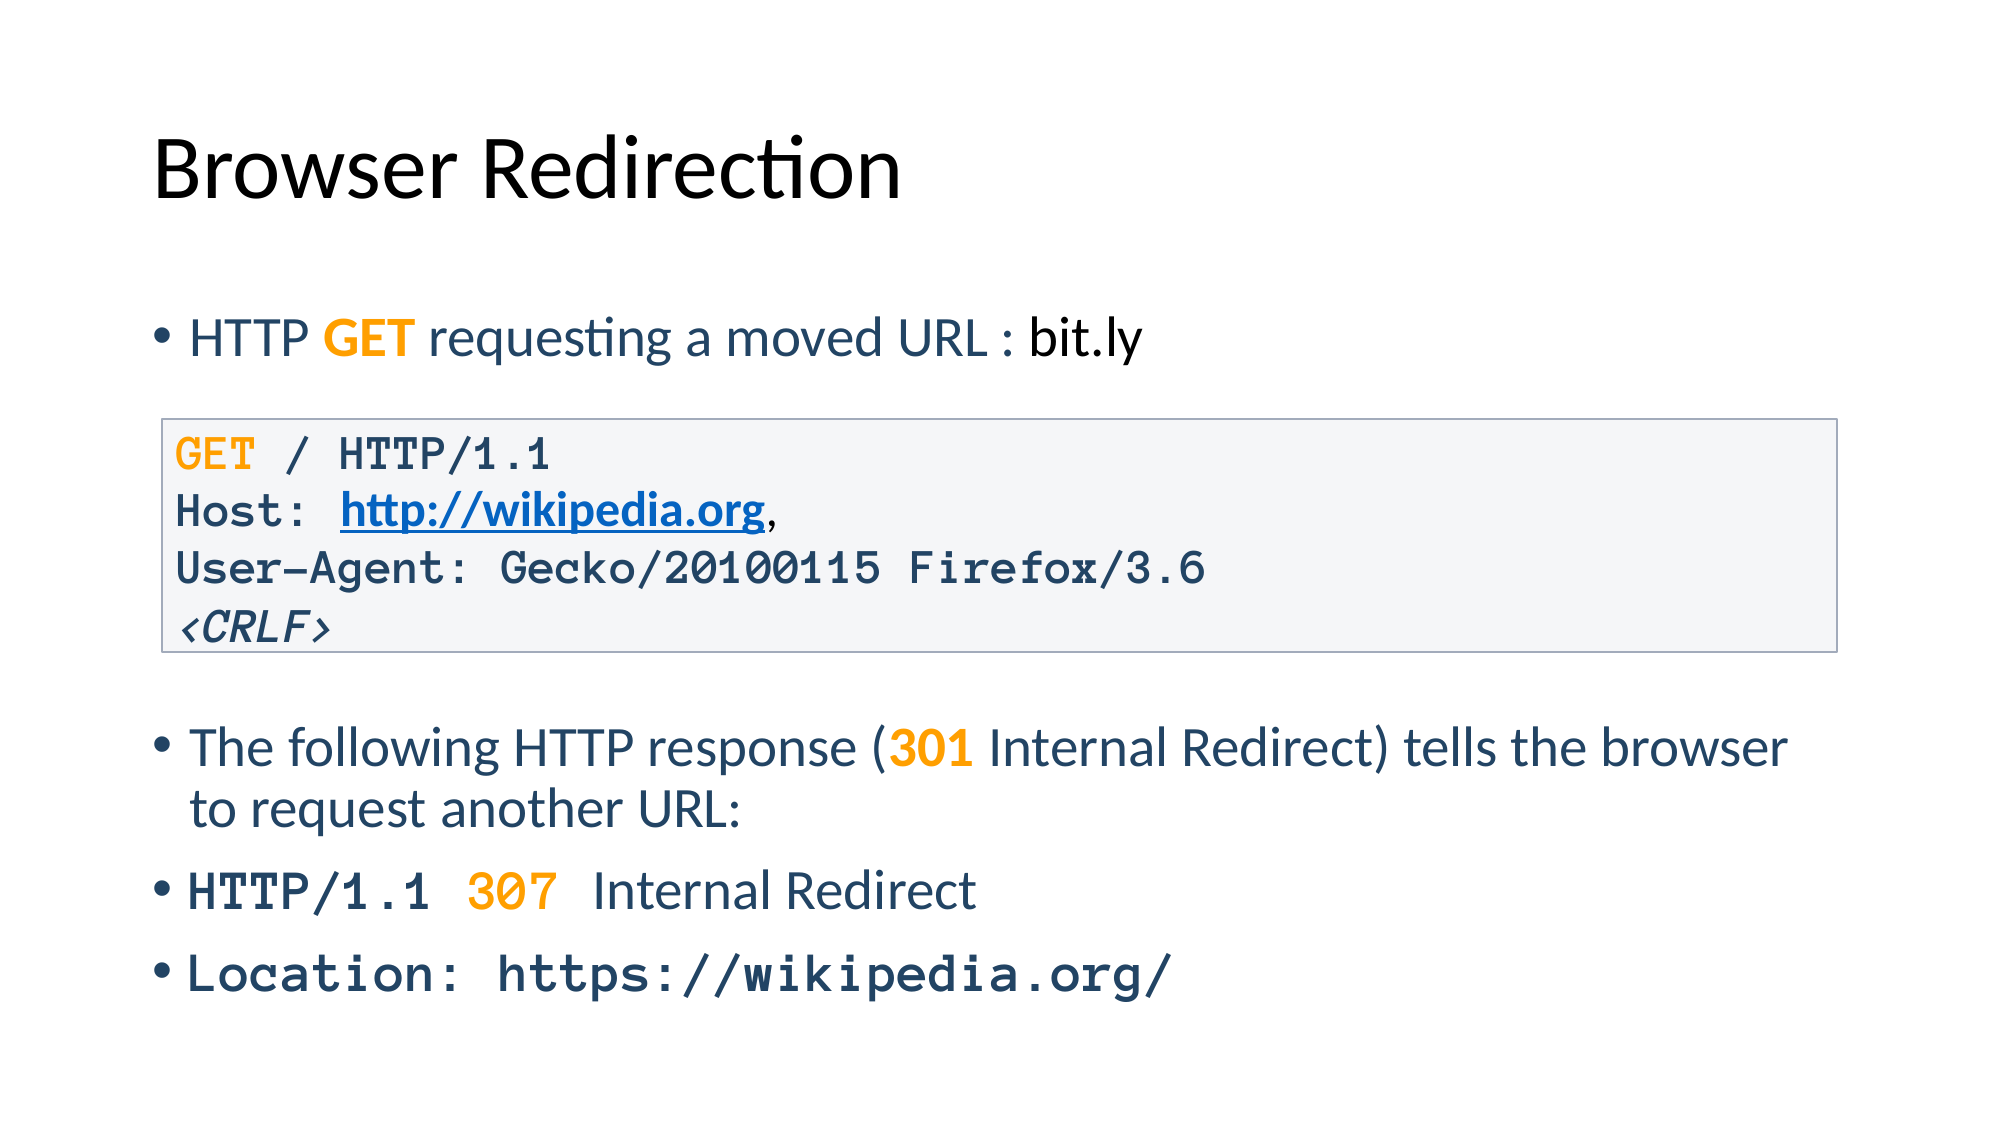

# Browser Redirection
HTTP GET requesting a moved URL : bit.ly

The following HTTP response (301 Internal Redirect) tells the browser to request another URL:
HTTP/1.1 307 Internal Redirect
Location: https://wikipedia.org/

GET / HTTP/1.1
Host: http://wikipedia.org,
User-Agent: Gecko/20100115 Firefox/3.6
<CRLF>
39